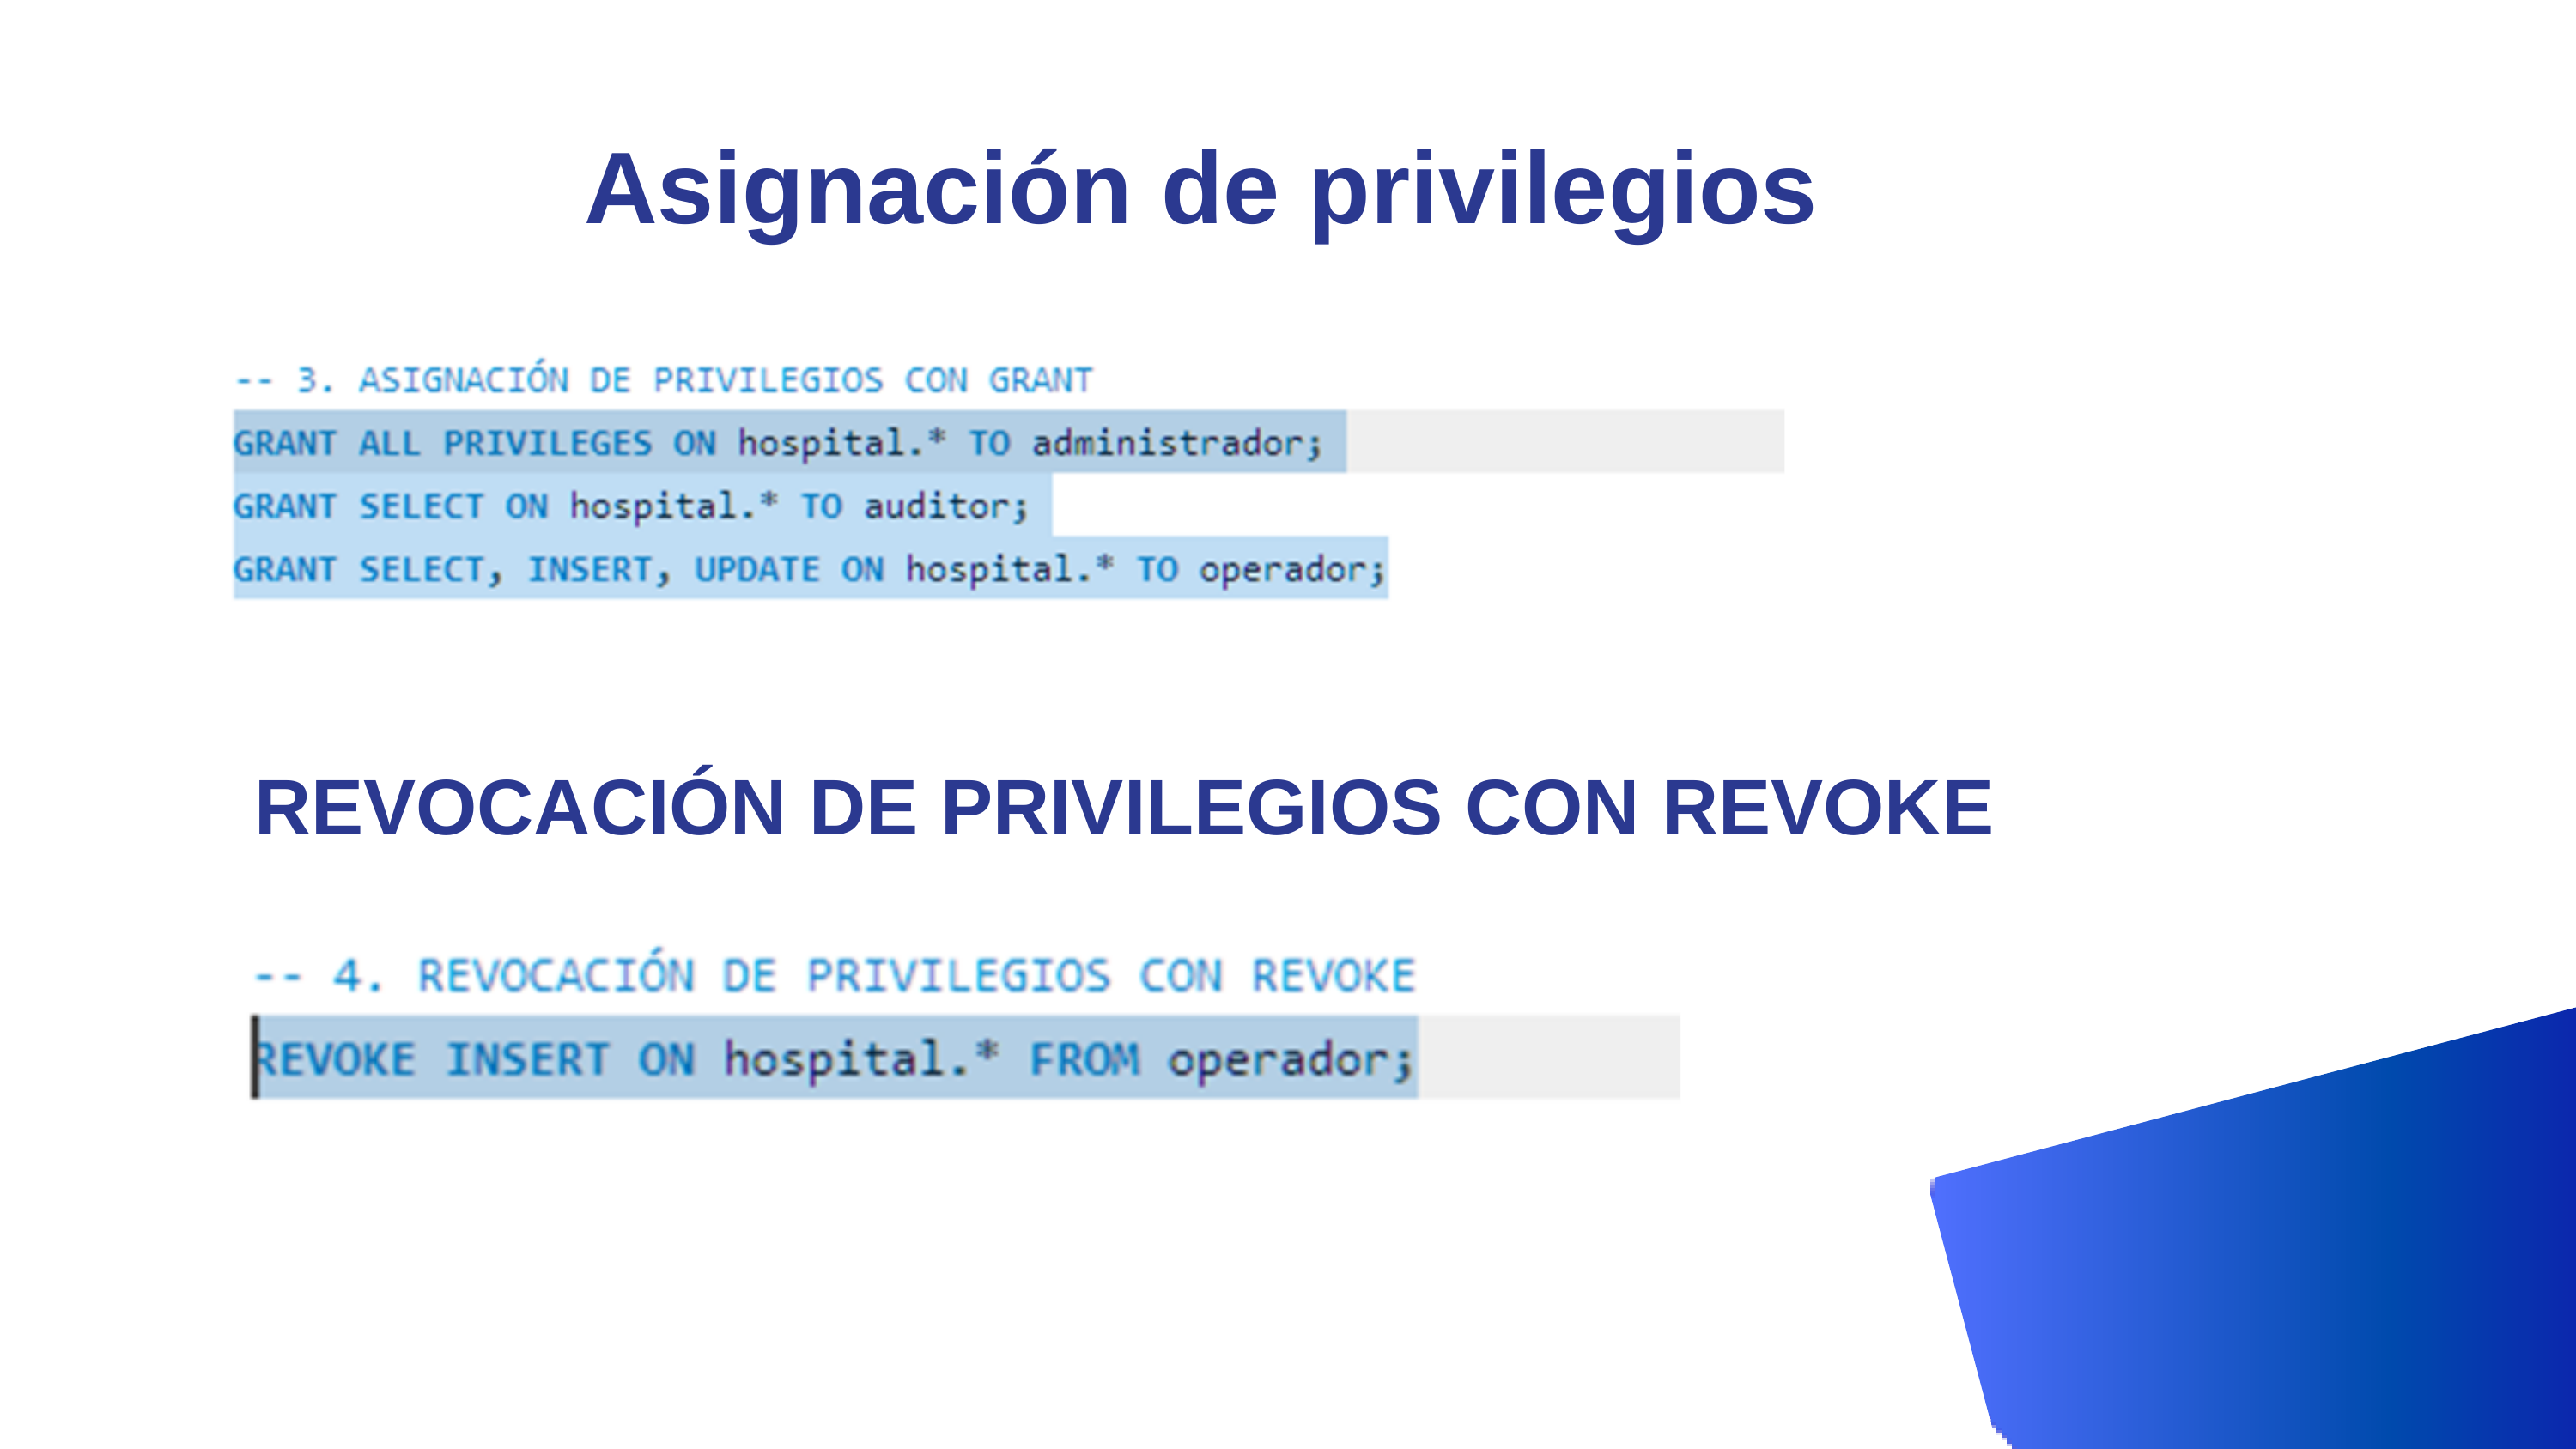

Asignación de privilegios

REVOCACIÓN DE PRIVILEGIOS CON REVOKE